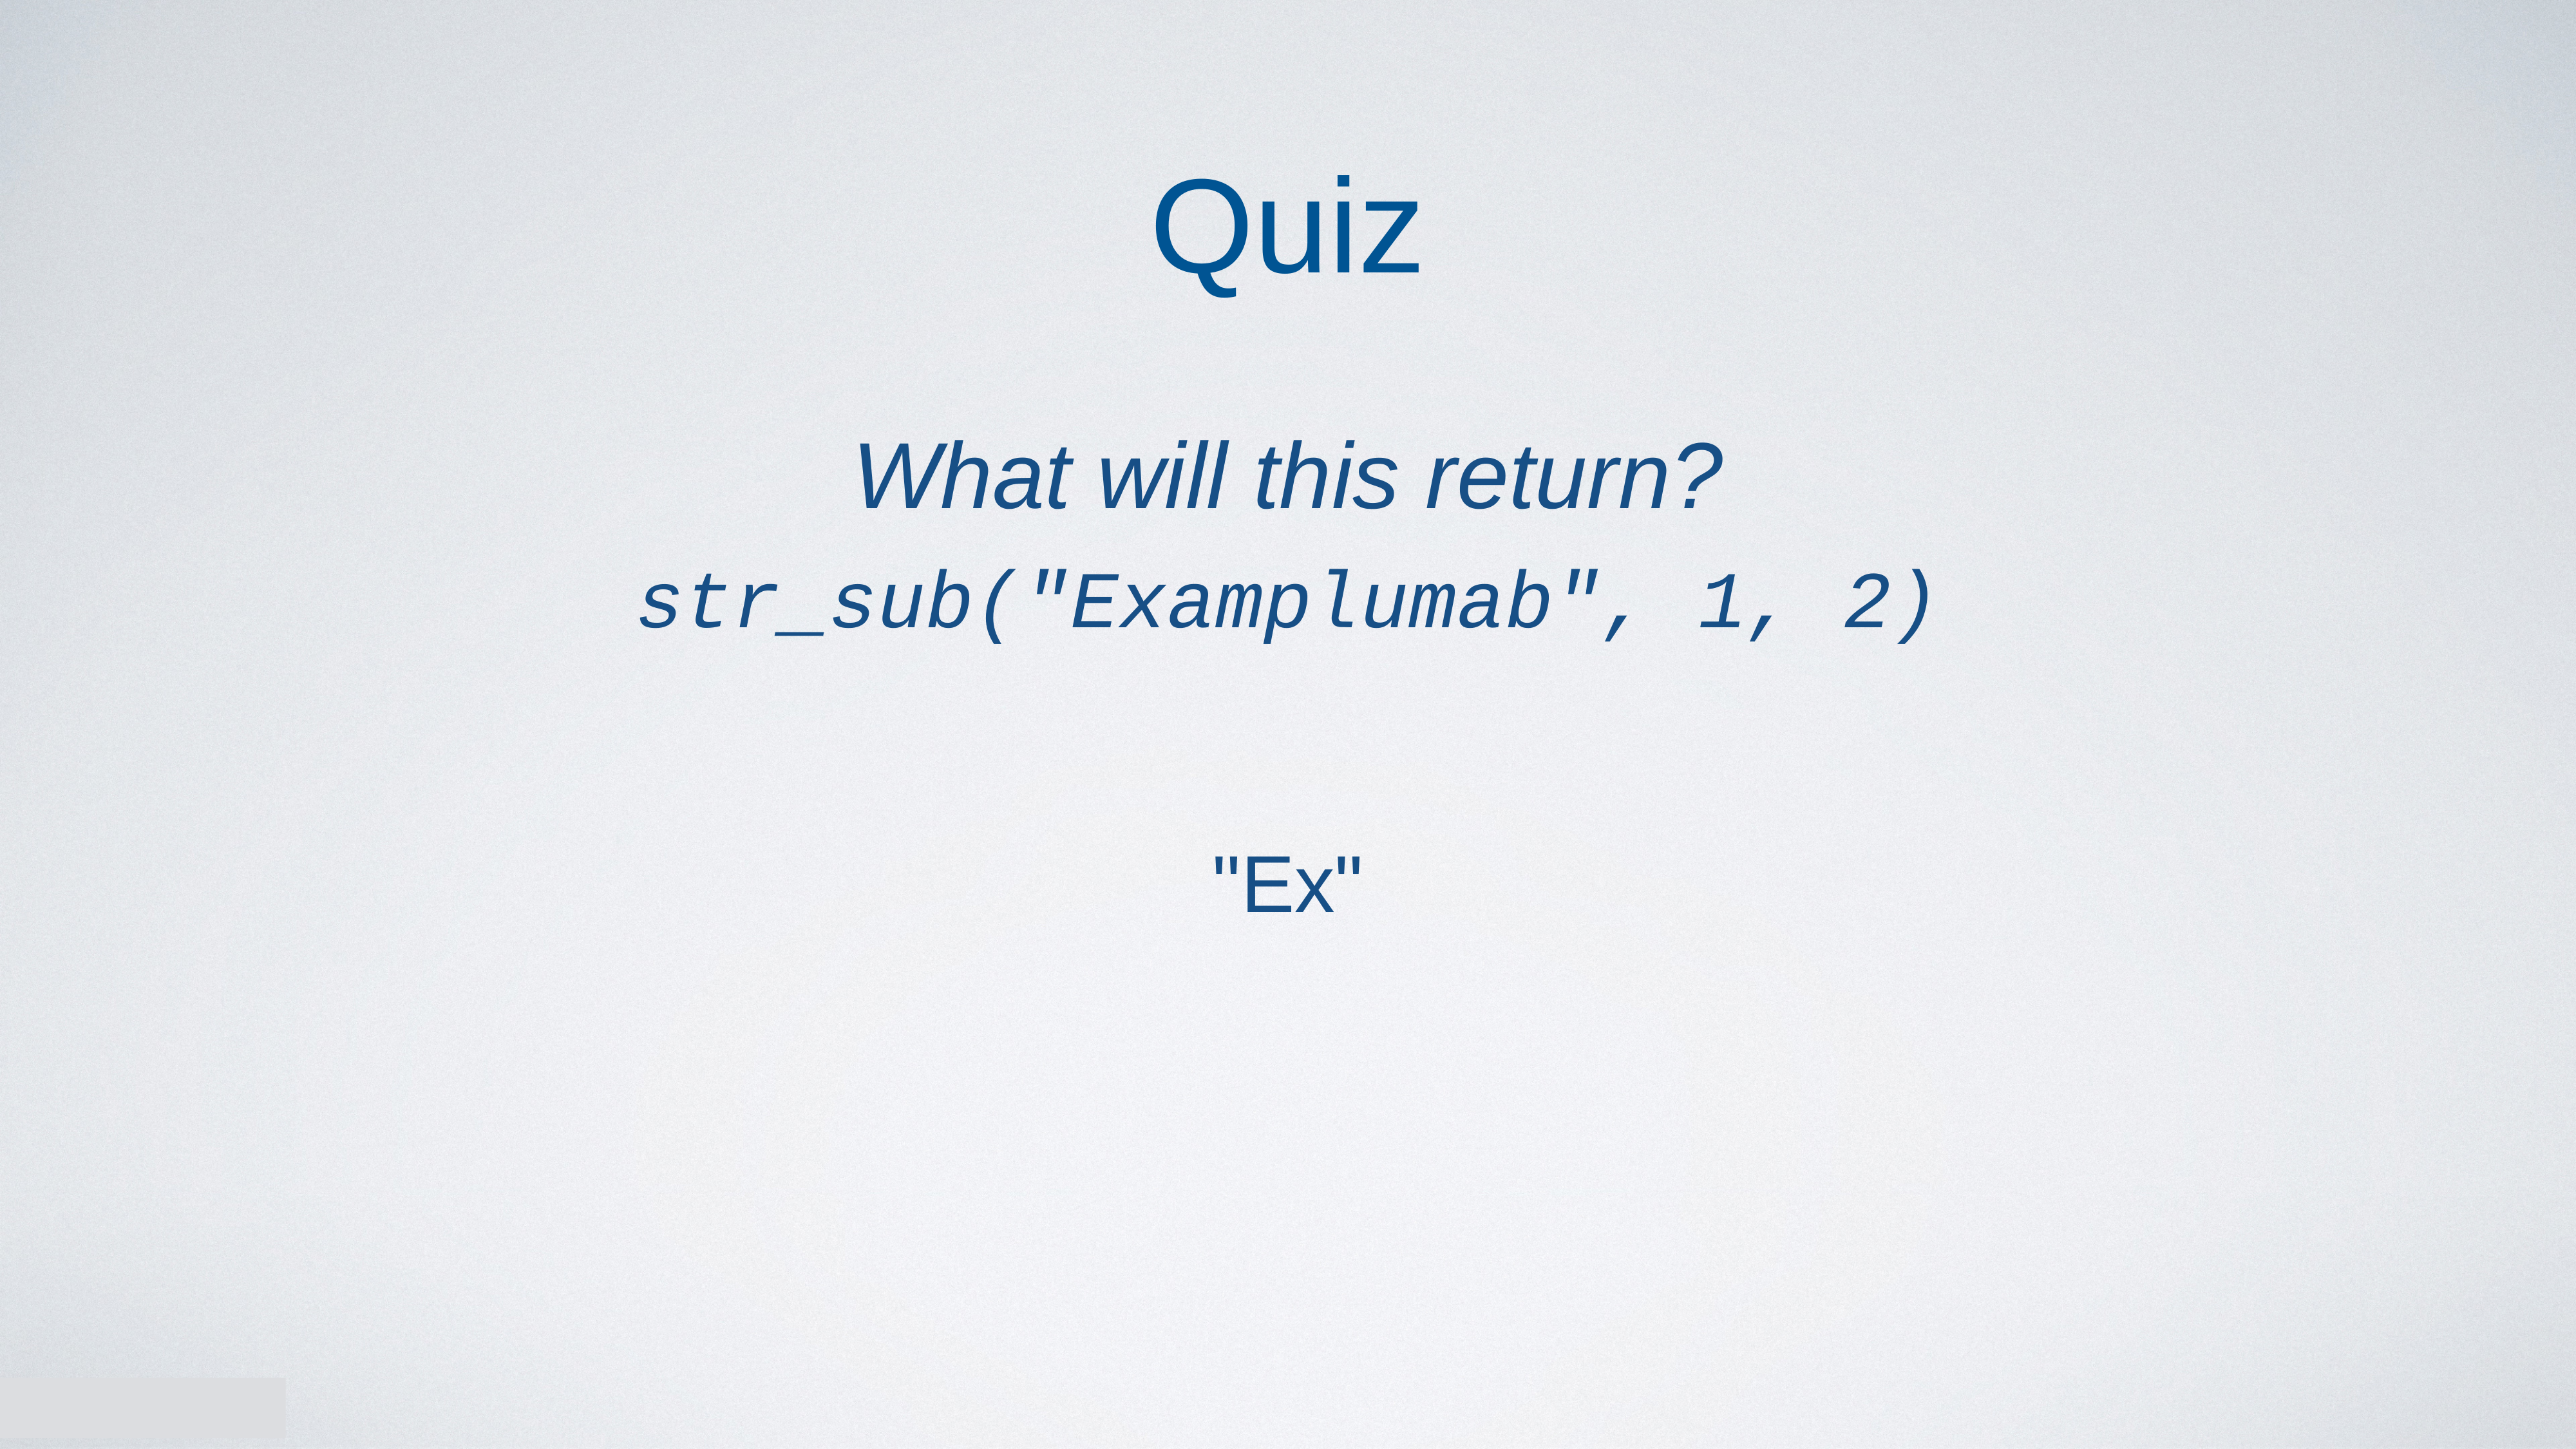

Quiz
What will this return?
str_sub("Examplumab", 1, 2)
"Ex"